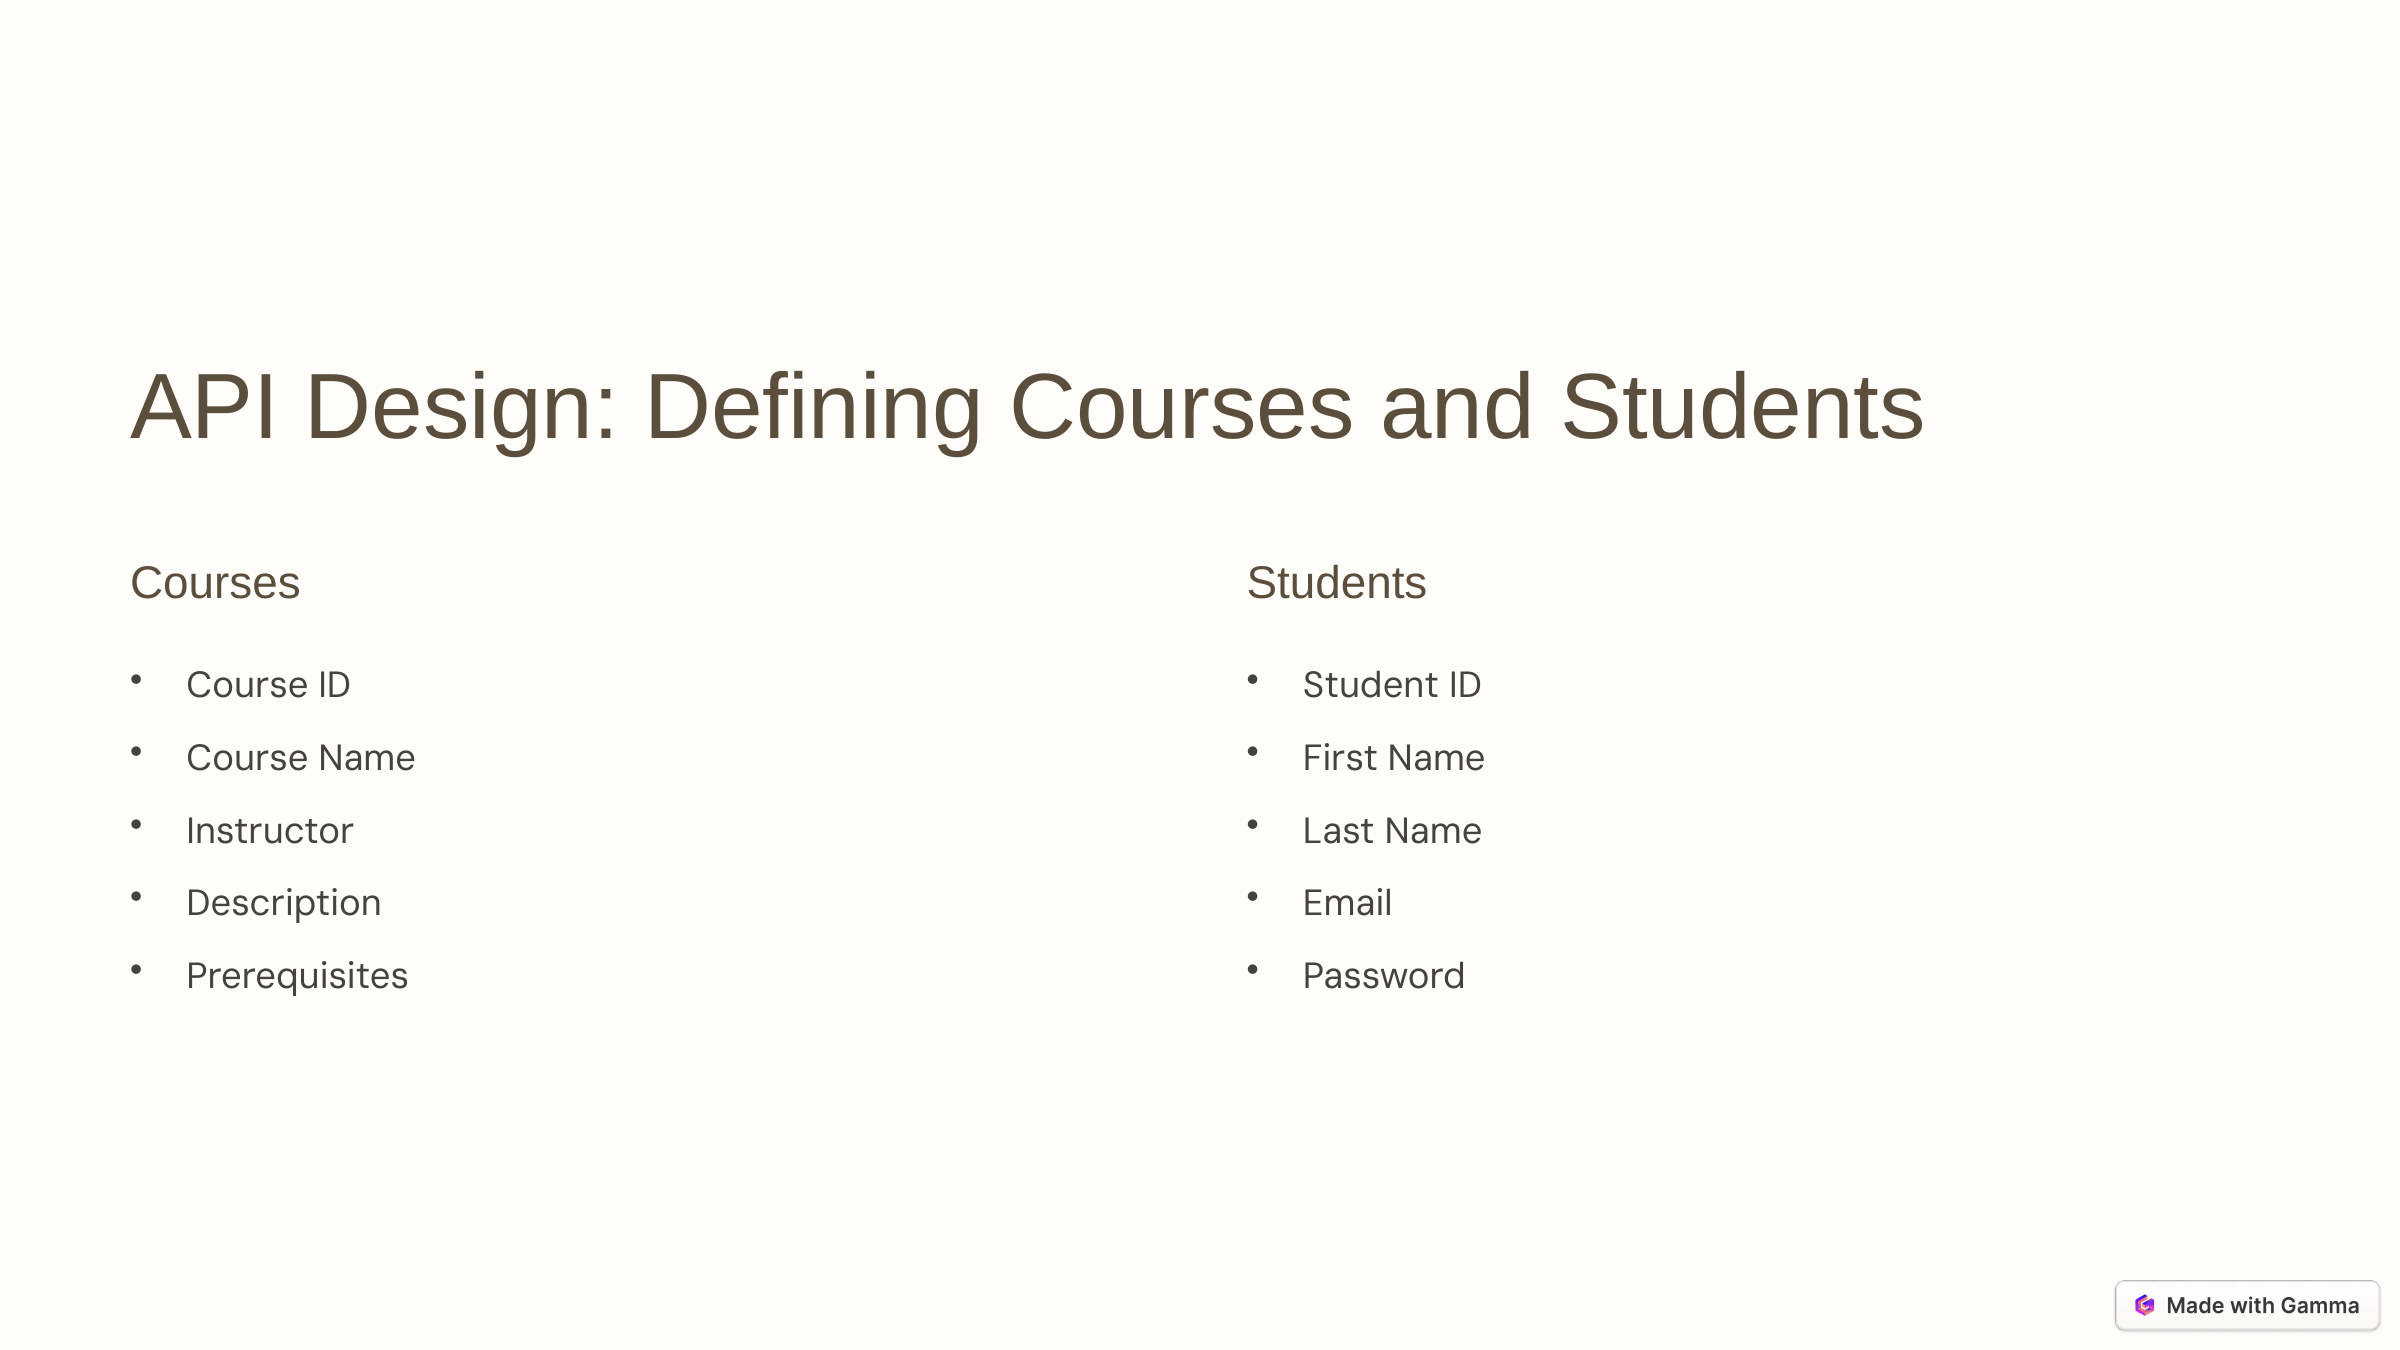

API Design: Defining Courses and Students
Courses
Students
Course ID
Student ID
Course Name
First Name
Instructor
Last Name
Description
Email
Prerequisites
Password